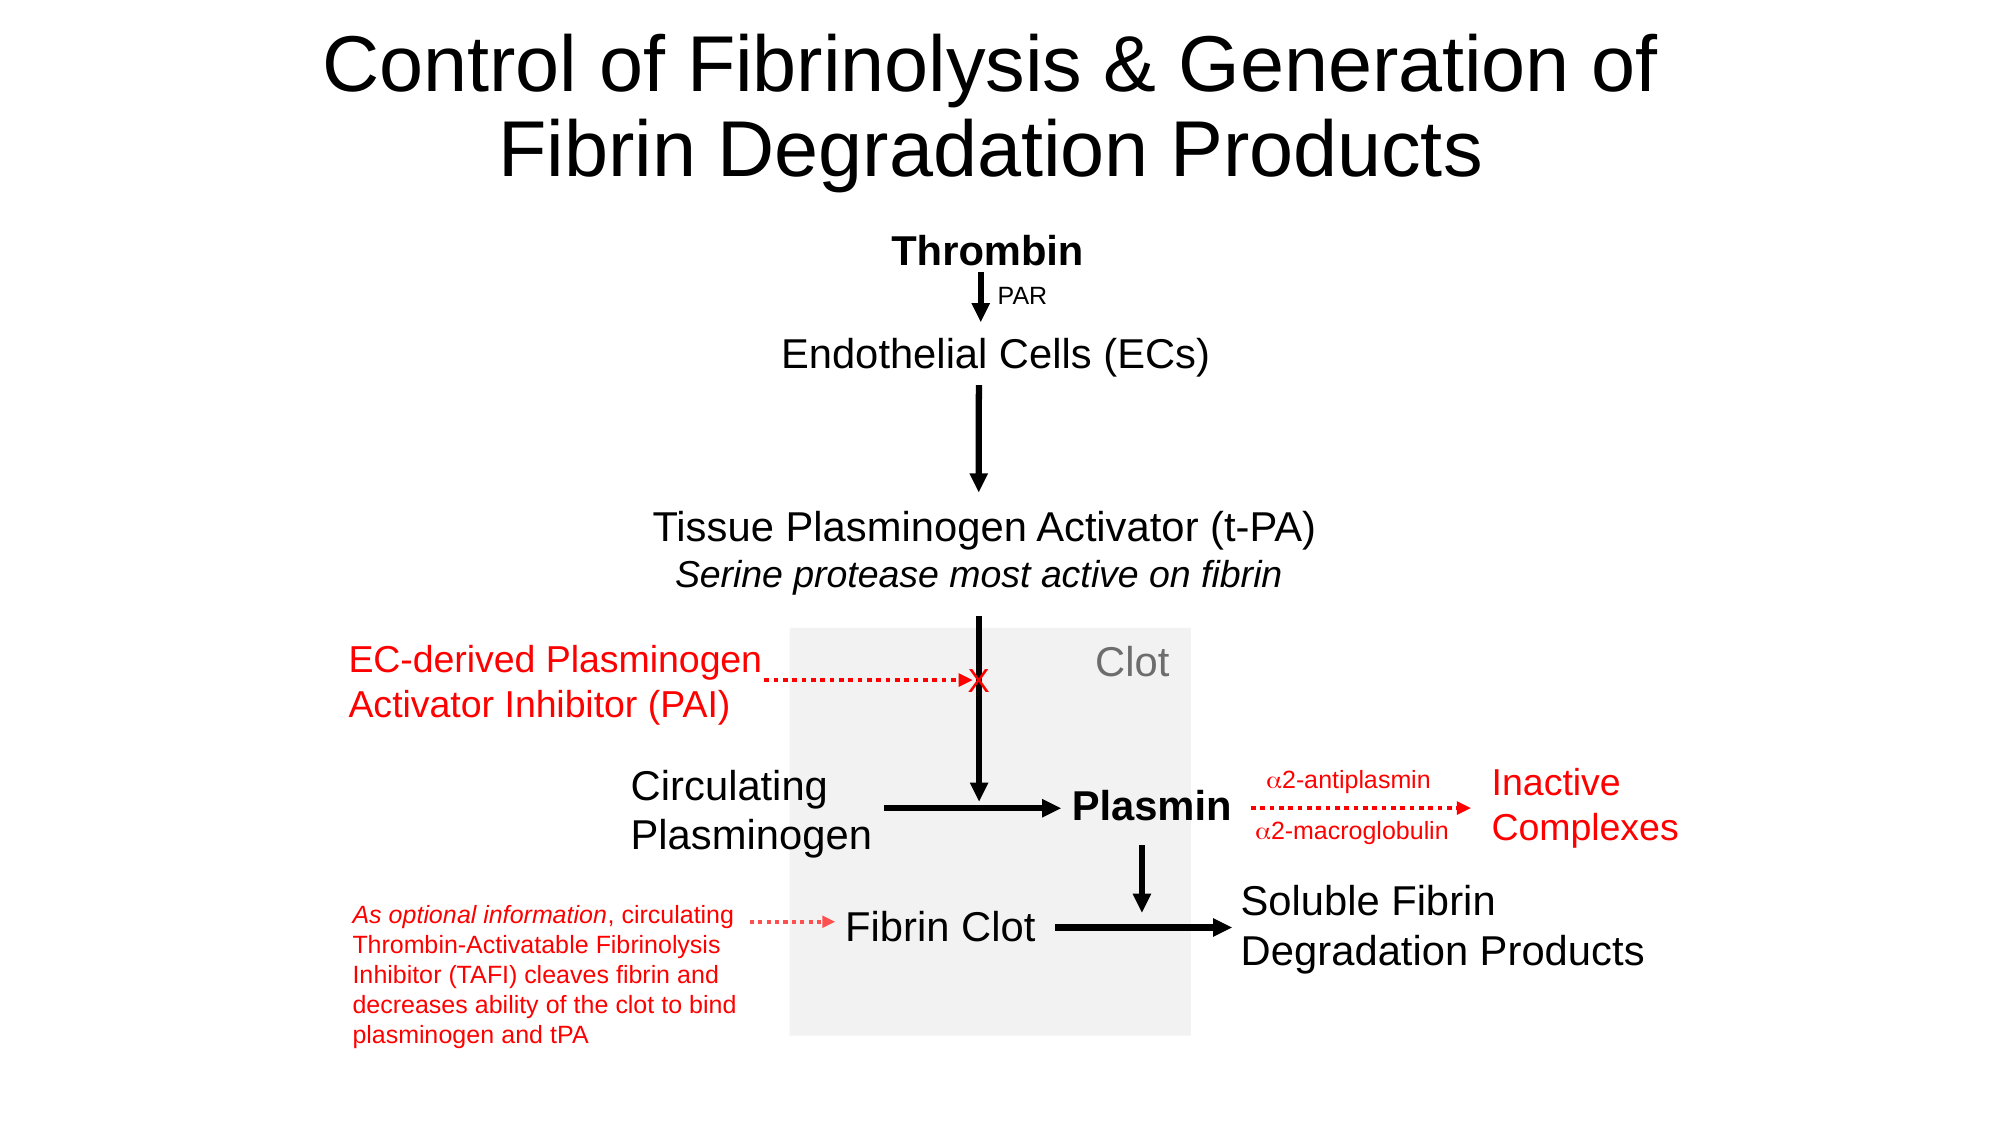

# Control of Fibrinolysis & Generation of Fibrin Degradation Products
Thrombin
PAR
Endothelial Cells (ECs)

 Tissue Plasminogen Activator (t-PA)
Serine protease most active on fibrin
Clot

EC-derived Plasminogen Activator Inhibitor (PAI)
X
Circulating
Plasminogen
Inactive Complexes
α2-antiplasmin
α2-macroglobulin
Plasmin
Soluble Fibrin
Degradation Products
Fibrin Clot
As optional information, circulating Thrombin-Activatable Fibrinolysis Inhibitor (TAFI) cleaves fibrin and decreases ability of the clot to bind plasminogen and tPA